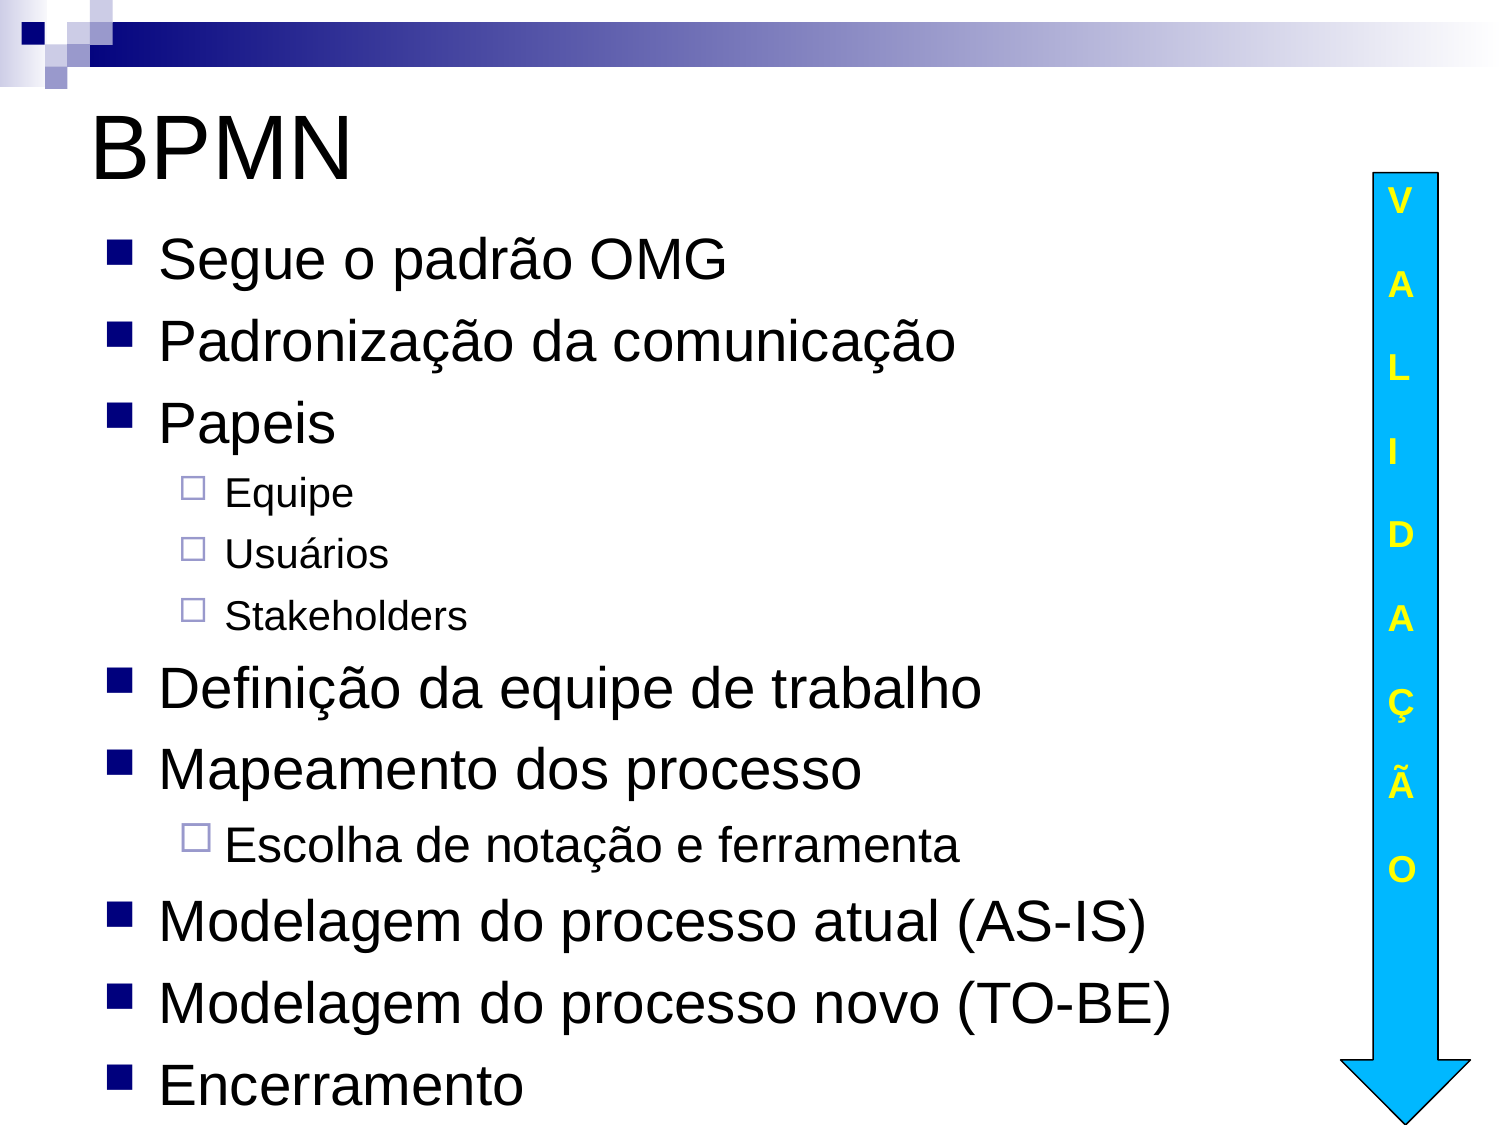

# BPMN
V	A

L

I

D

A

Ç

Ã

O
Segue o padrão OMG
Padronização da comunicação
Papeis
Equipe
Usuários
Stakeholders
Definição da equipe de trabalho
Mapeamento dos processo
Escolha de notação e ferramenta
Modelagem do processo atual (AS-IS)
Modelagem do processo novo (TO-BE)
Encerramento